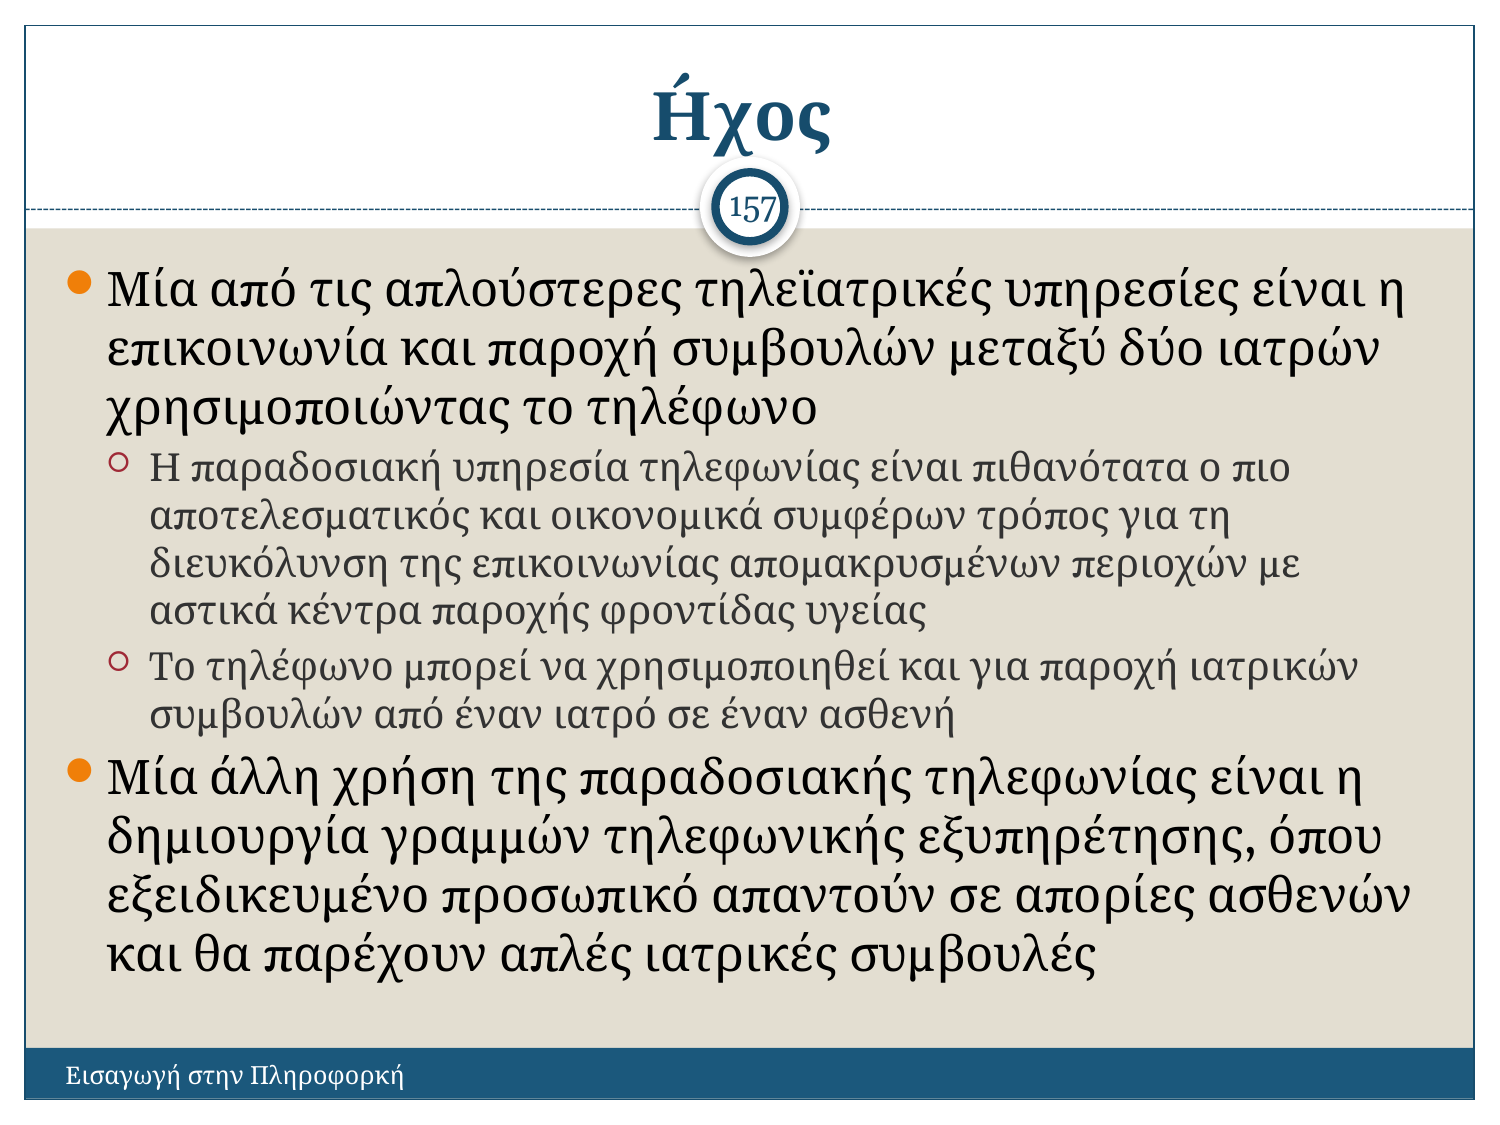

# Ήχος
157
Μία από τις απλούστερες τηλεϊατρικές υπηρεσίες είναι η επικοινωνία και παροχή συμβουλών μεταξύ δύο ιατρών χρησιμοποιώντας το τηλέφωνο
Η παραδοσιακή υπηρεσία τηλεφωνίας είναι πιθανότατα ο πιο αποτελεσματικός και οικονομικά συμφέρων τρόπος για τη διευκόλυνση της επικοινωνίας απομακρυσμένων περιοχών με αστικά κέντρα παροχής φροντίδας υγείας
Το τηλέφωνο μπορεί να χρησιμοποιηθεί και για παροχή ιατρικών συμβουλών από έναν ιατρό σε έναν ασθενή
Μία άλλη χρήση της παραδοσιακής τηλεφωνίας είναι η δημιουργία γραμμών τηλεφωνικής εξυπηρέτησης, όπου εξειδικευμένο προσωπικό απαντούν σε απορίες ασθενών και θα παρέχουν απλές ιατρικές συμβουλές

Εισαγωγή στην Πληροφορκή